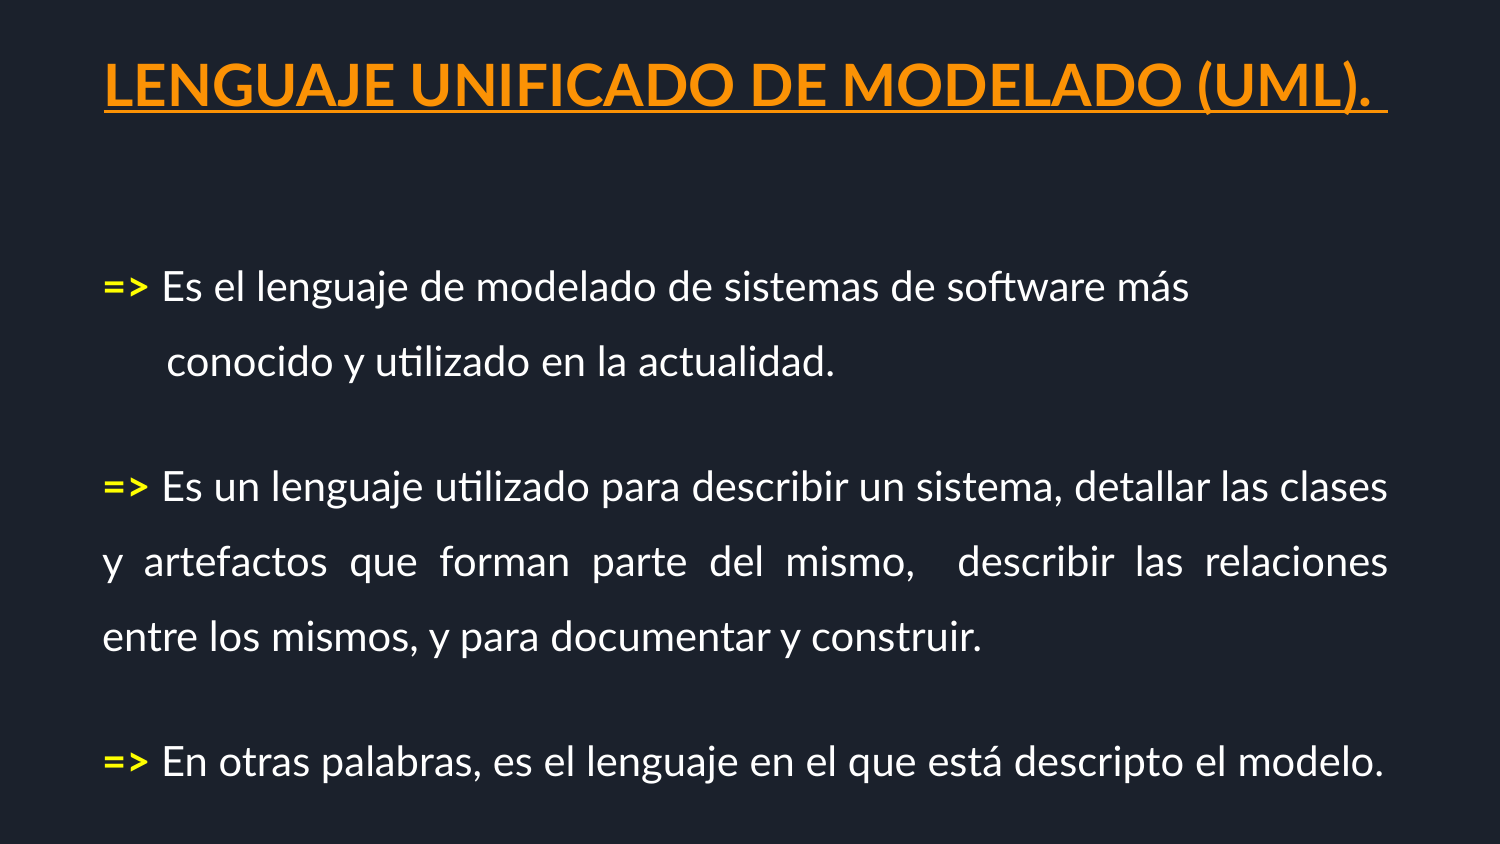

LENGUAJE UNIFICADO DE MODELADO (UML).

=> Es el lenguaje de modelado de sistemas de software más
      conocido y utilizado en la actualidad.

=> Es un lenguaje utilizado para describir un sistema, detallar las clases y artefactos que forman parte del mismo,  describir las relaciones entre los mismos, y para documentar y construir.

=> En otras palabras, es el lenguaje en el que está descripto el modelo.